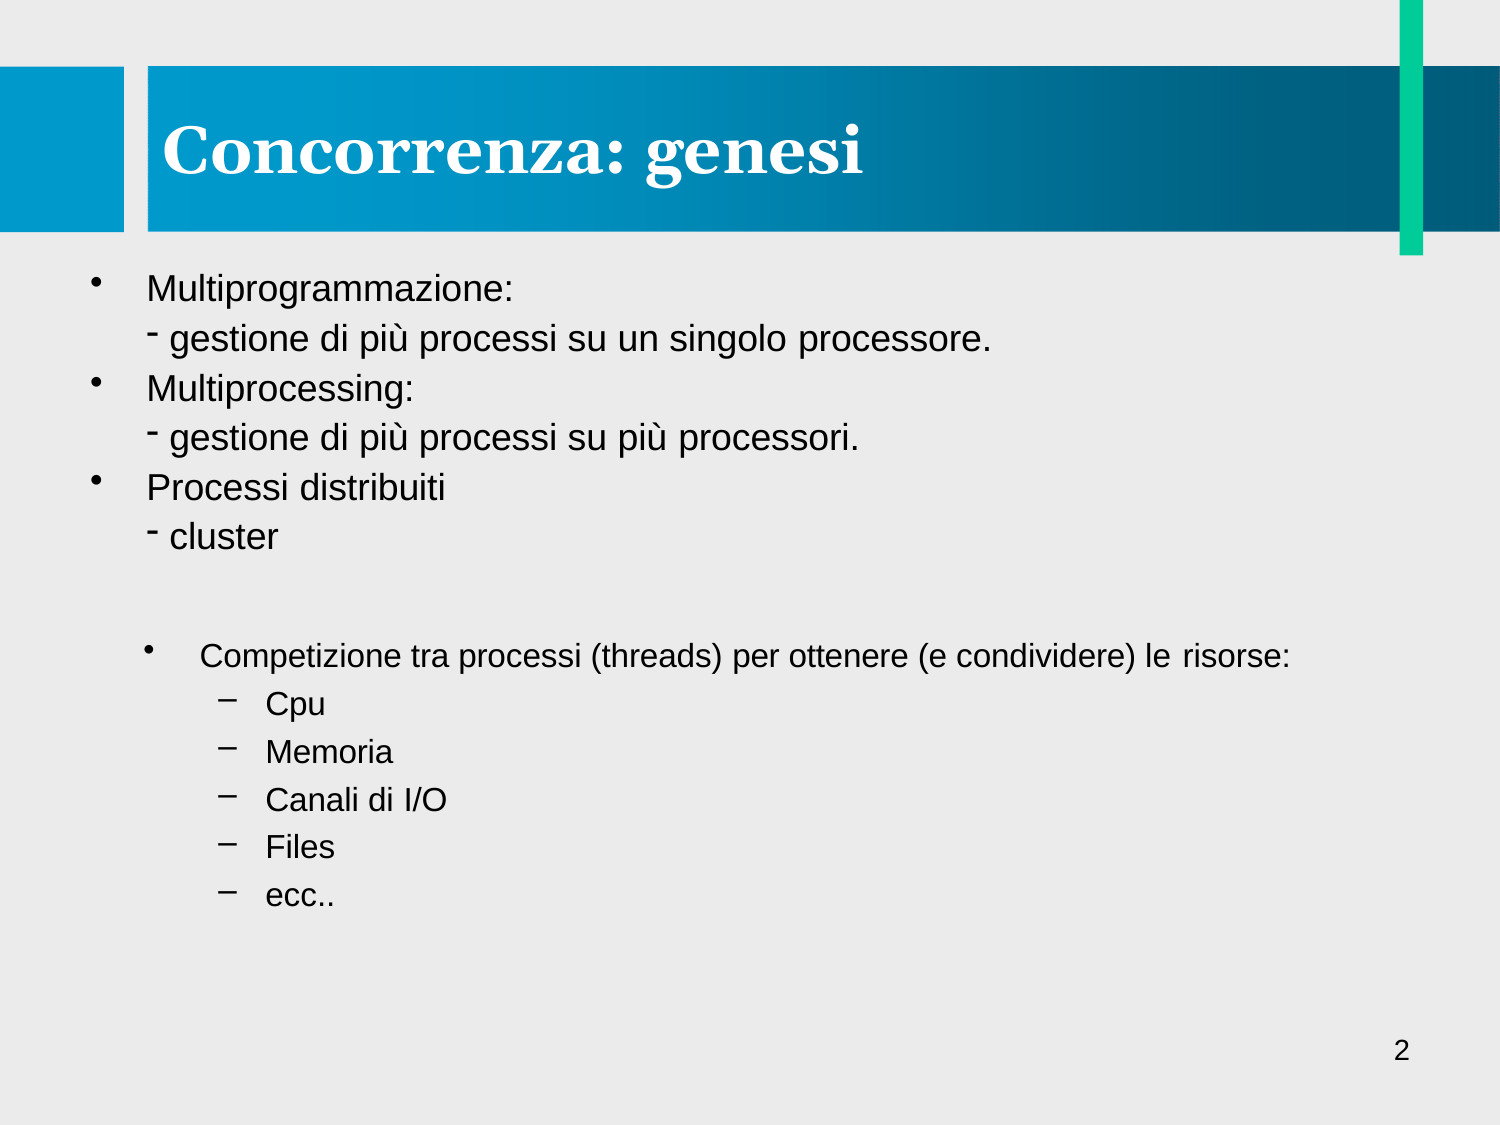

# Concorrenza: genesi

Multiprogrammazione:
gestione di più processi su un singolo processore.
Multiprocessing:
gestione di più processi su più processori.
Processi distribuiti
cluster

Competizione tra processi (threads) per ottenere (e condividere) le risorse:
Cpu
Memoria
Canali di I/O
Files
ecc..
2